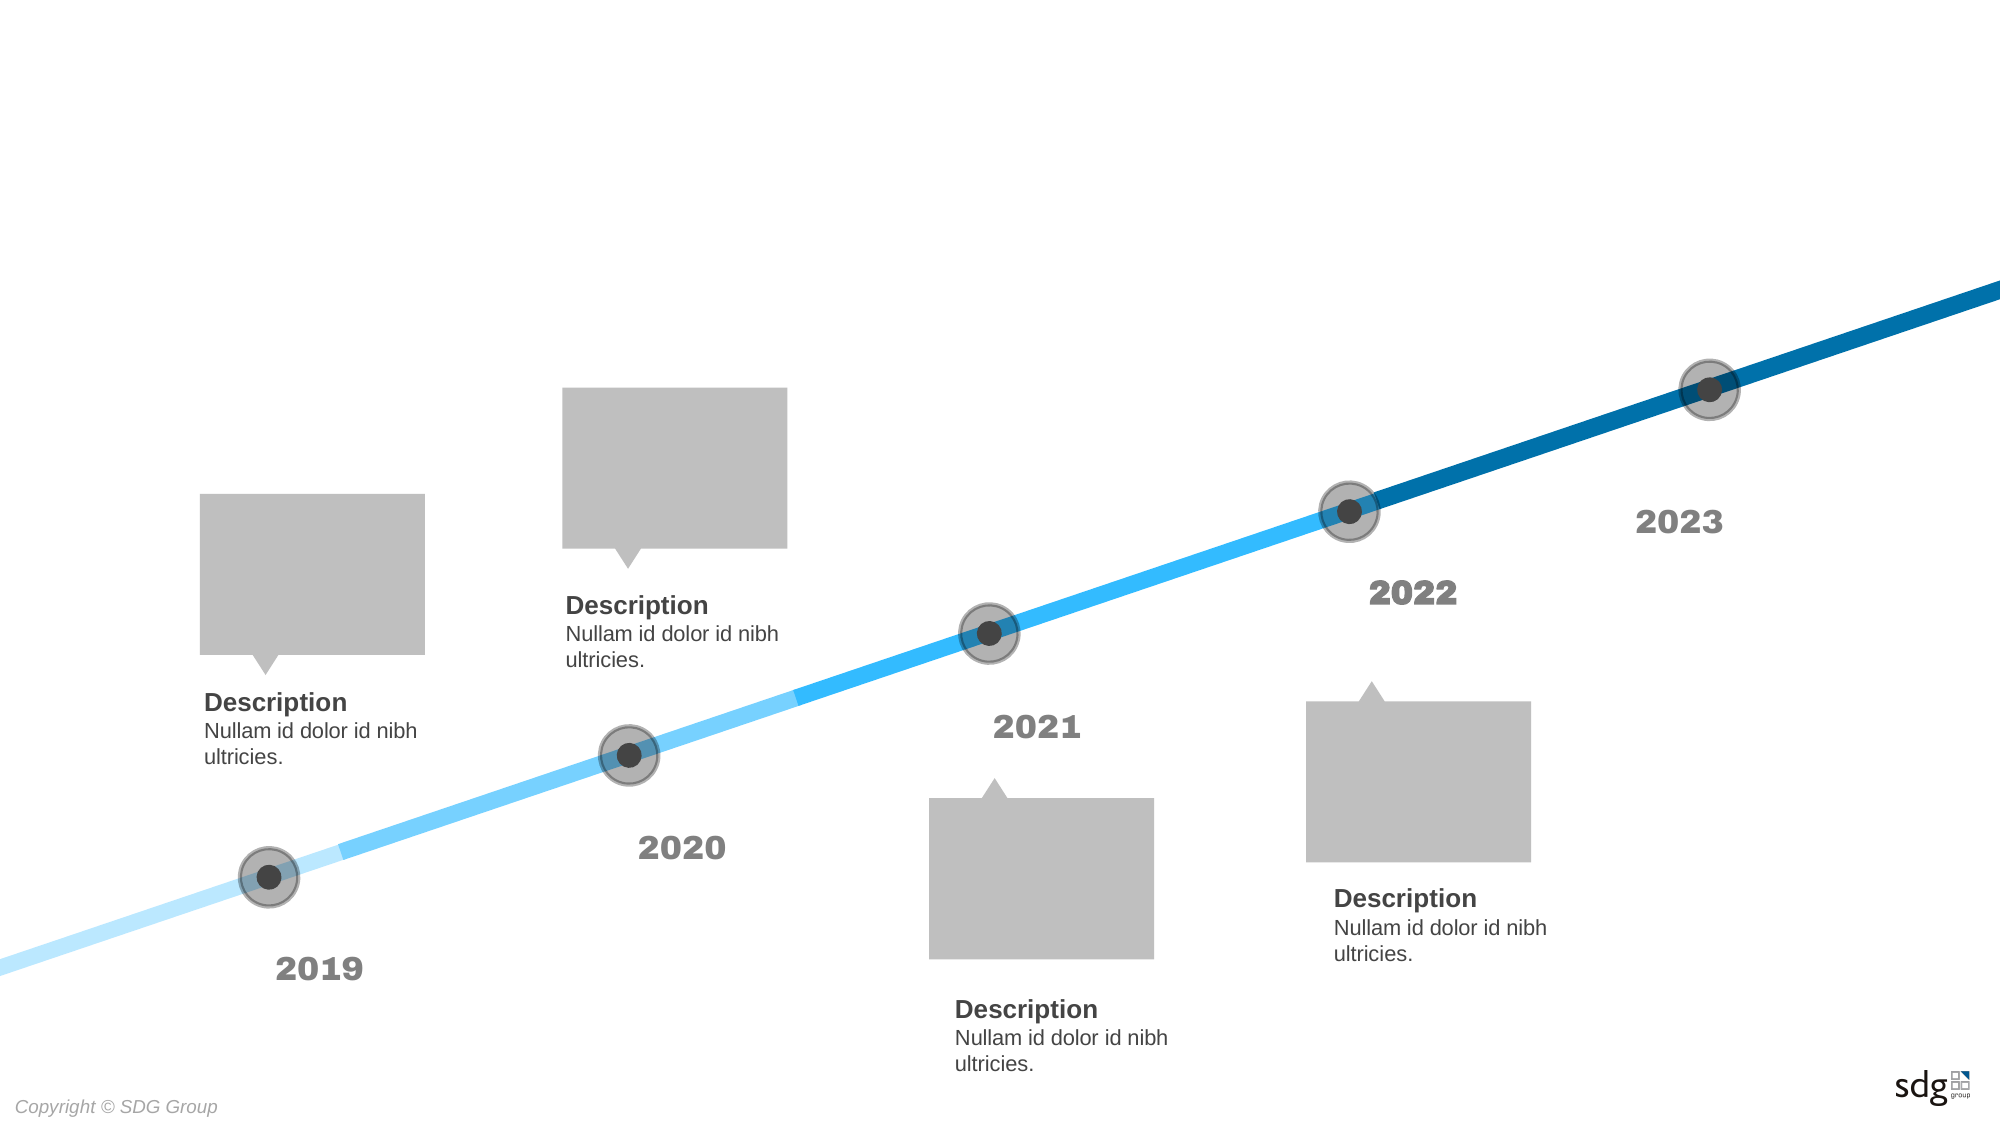

2023

2022
Description
Nullam id dolor id nibh ultricies.

Description
Nullam id dolor id nibh ultricies.
2021

2020
Description
Nullam id dolor id nibh ultricies.
2019
Description
Nullam id dolor id nibh ultricies.